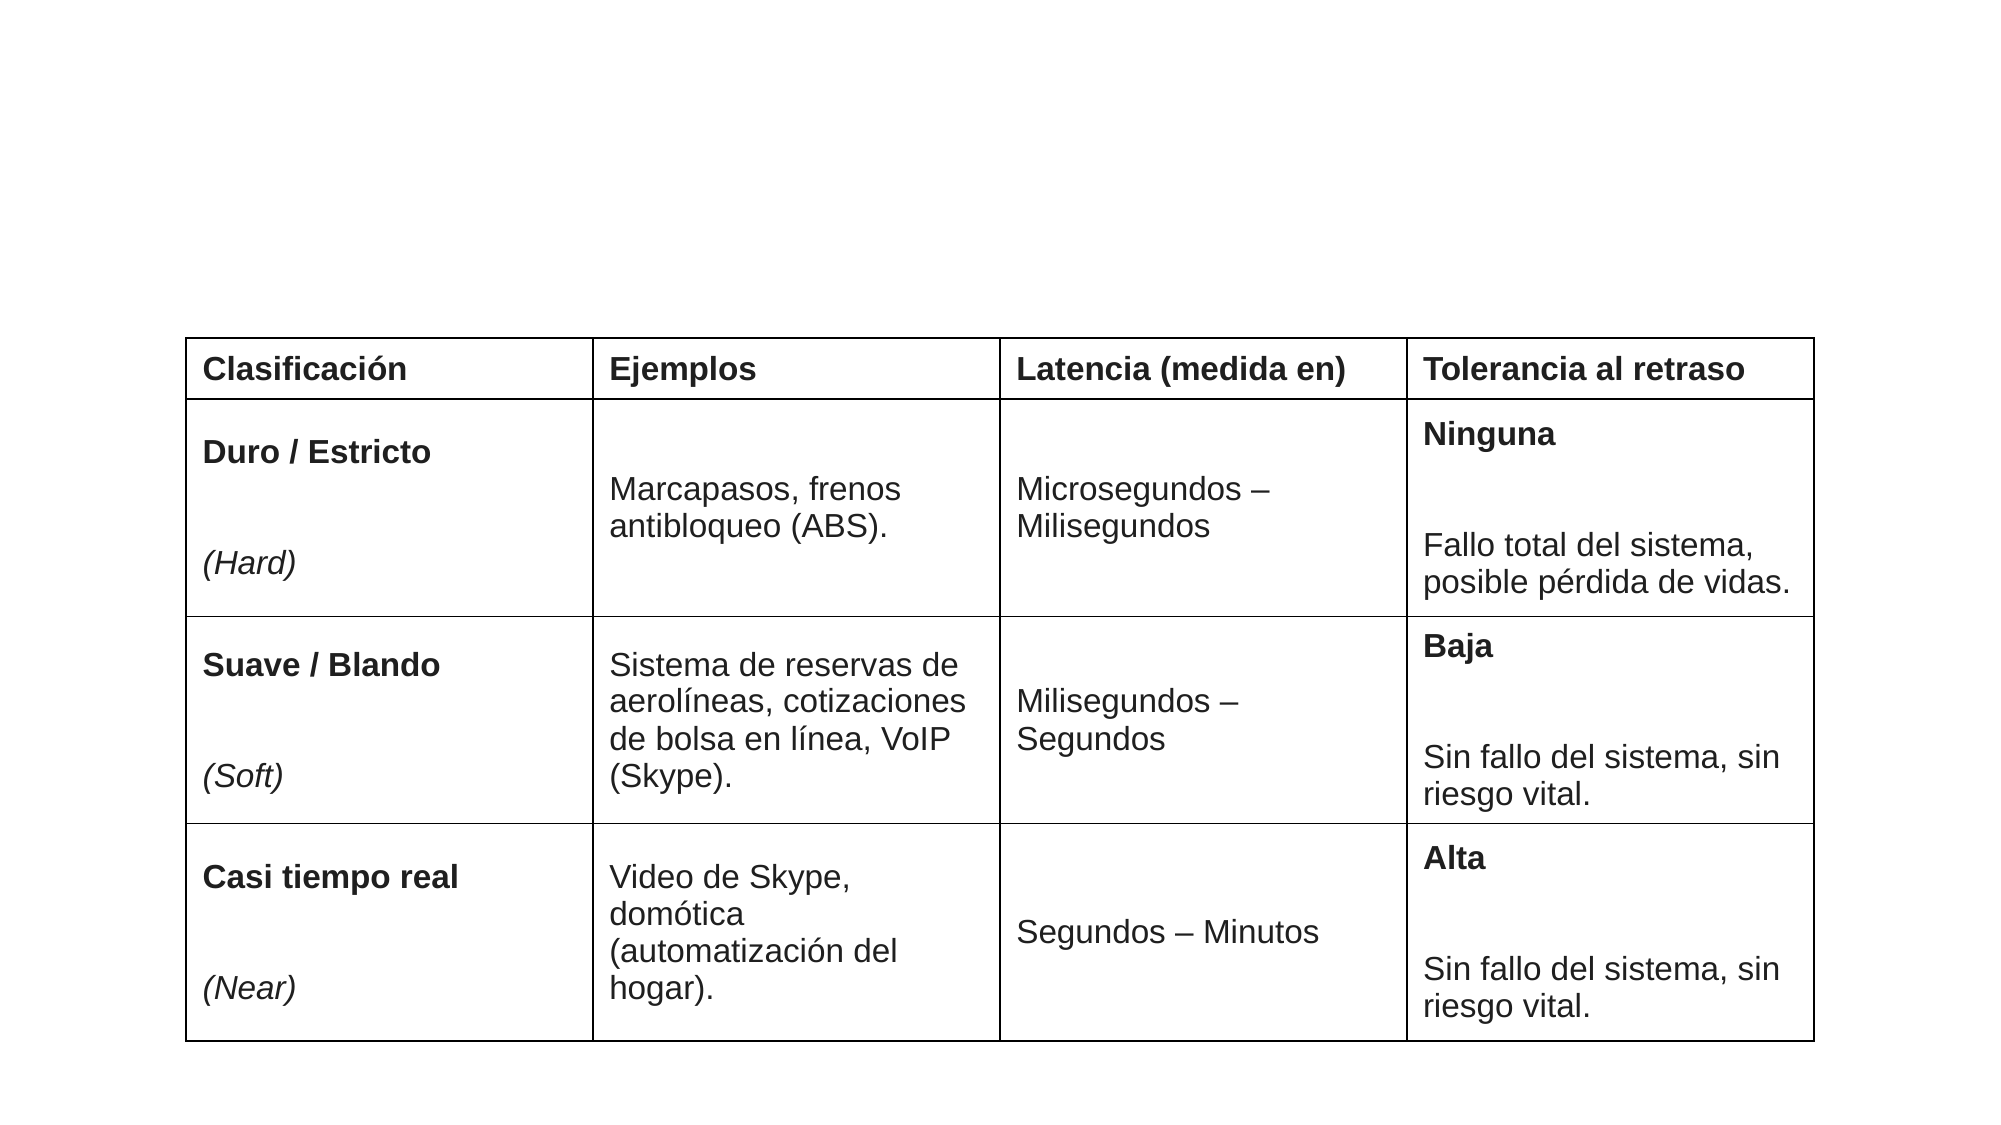

#
| Clasificación | Ejemplos | Latencia (medida en) | Tolerancia al retraso |
| --- | --- | --- | --- |
| Duro / Estricto (Hard) | Marcapasos, frenos antibloqueo (ABS). | Microsegundos – Milisegundos | Ninguna Fallo total del sistema, posible pérdida de vidas. |
| Suave / Blando (Soft) | Sistema de reservas de aerolíneas, cotizaciones de bolsa en línea, VoIP (Skype). | Milisegundos – Segundos | Baja Sin fallo del sistema, sin riesgo vital. |
| Casi tiempo real (Near) | Video de Skype, domótica (automatización del hogar). | Segundos – Minutos | Alta Sin fallo del sistema, sin riesgo vital. |